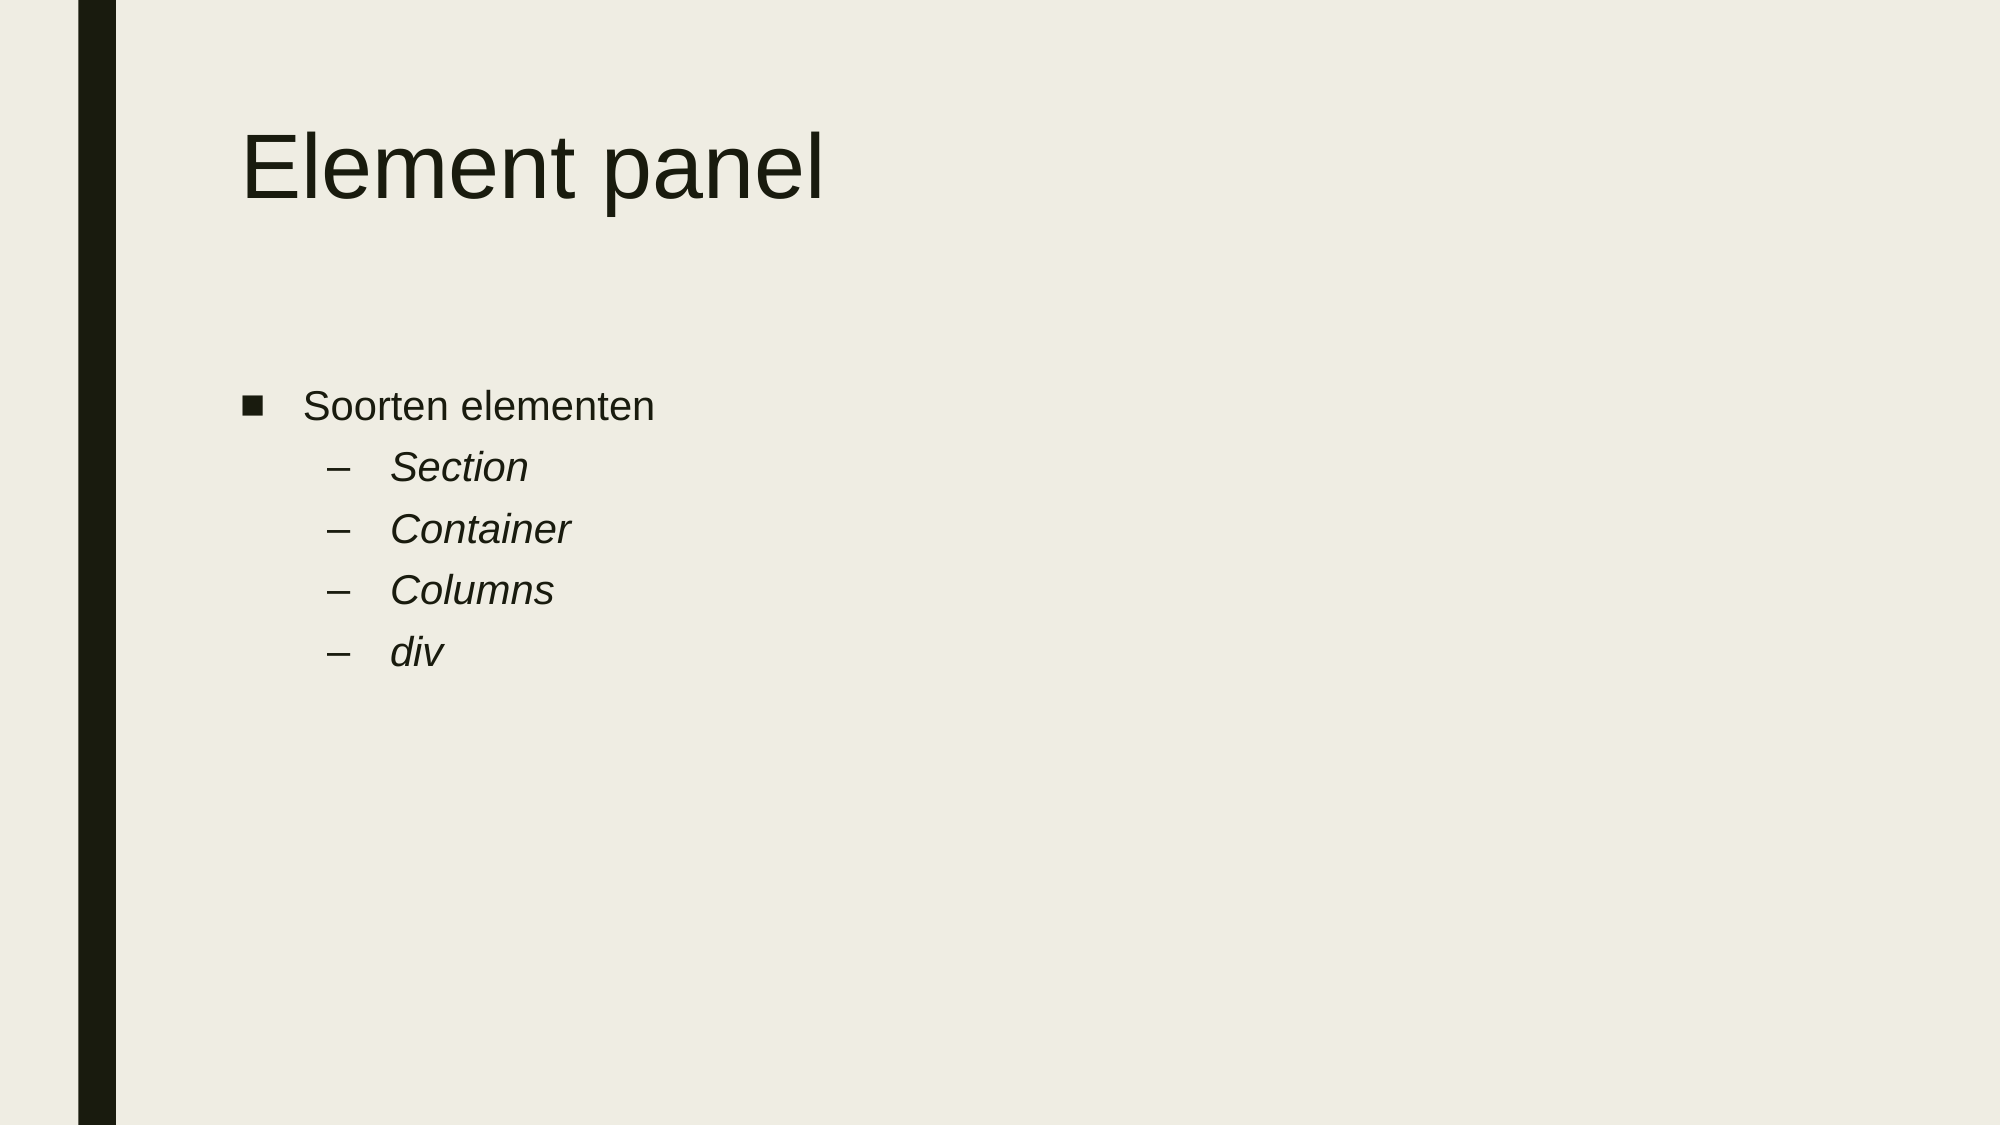

# Element panel
Soorten elementen
Section
Container
Columns
div